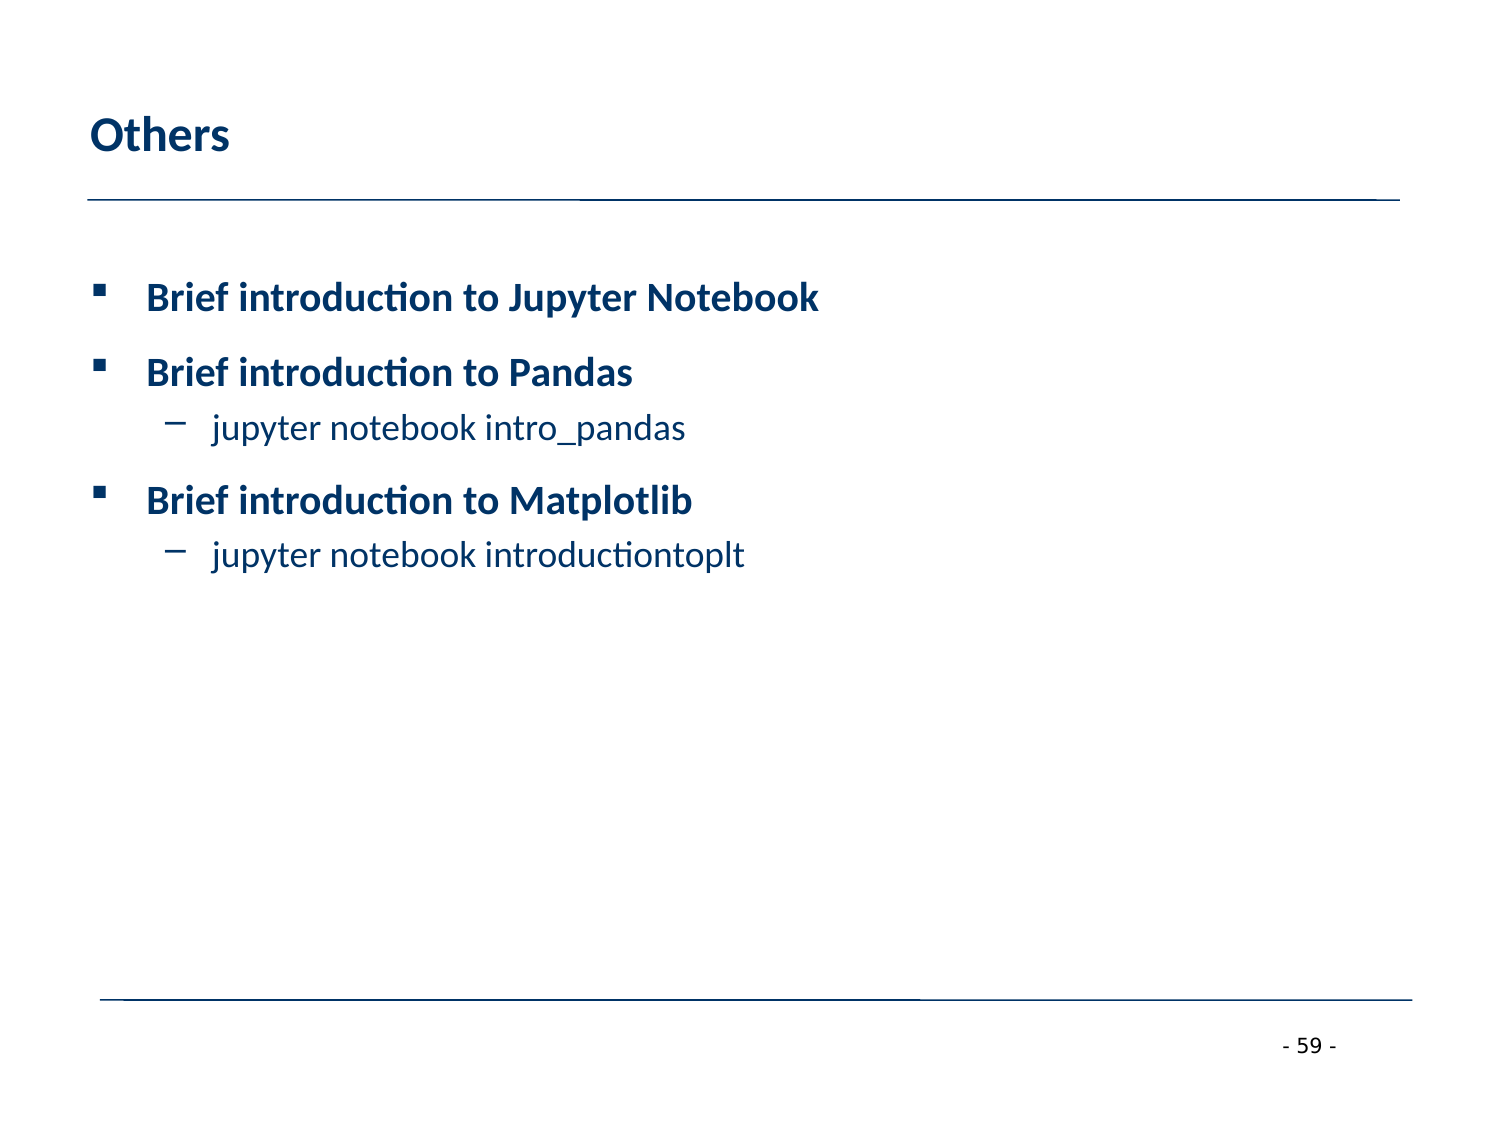

# Others
Brief introduction to Jupyter Notebook
Brief introduction to Pandas
jupyter notebook intro_pandas
Brief introduction to Matplotlib
jupyter notebook introductiontoplt